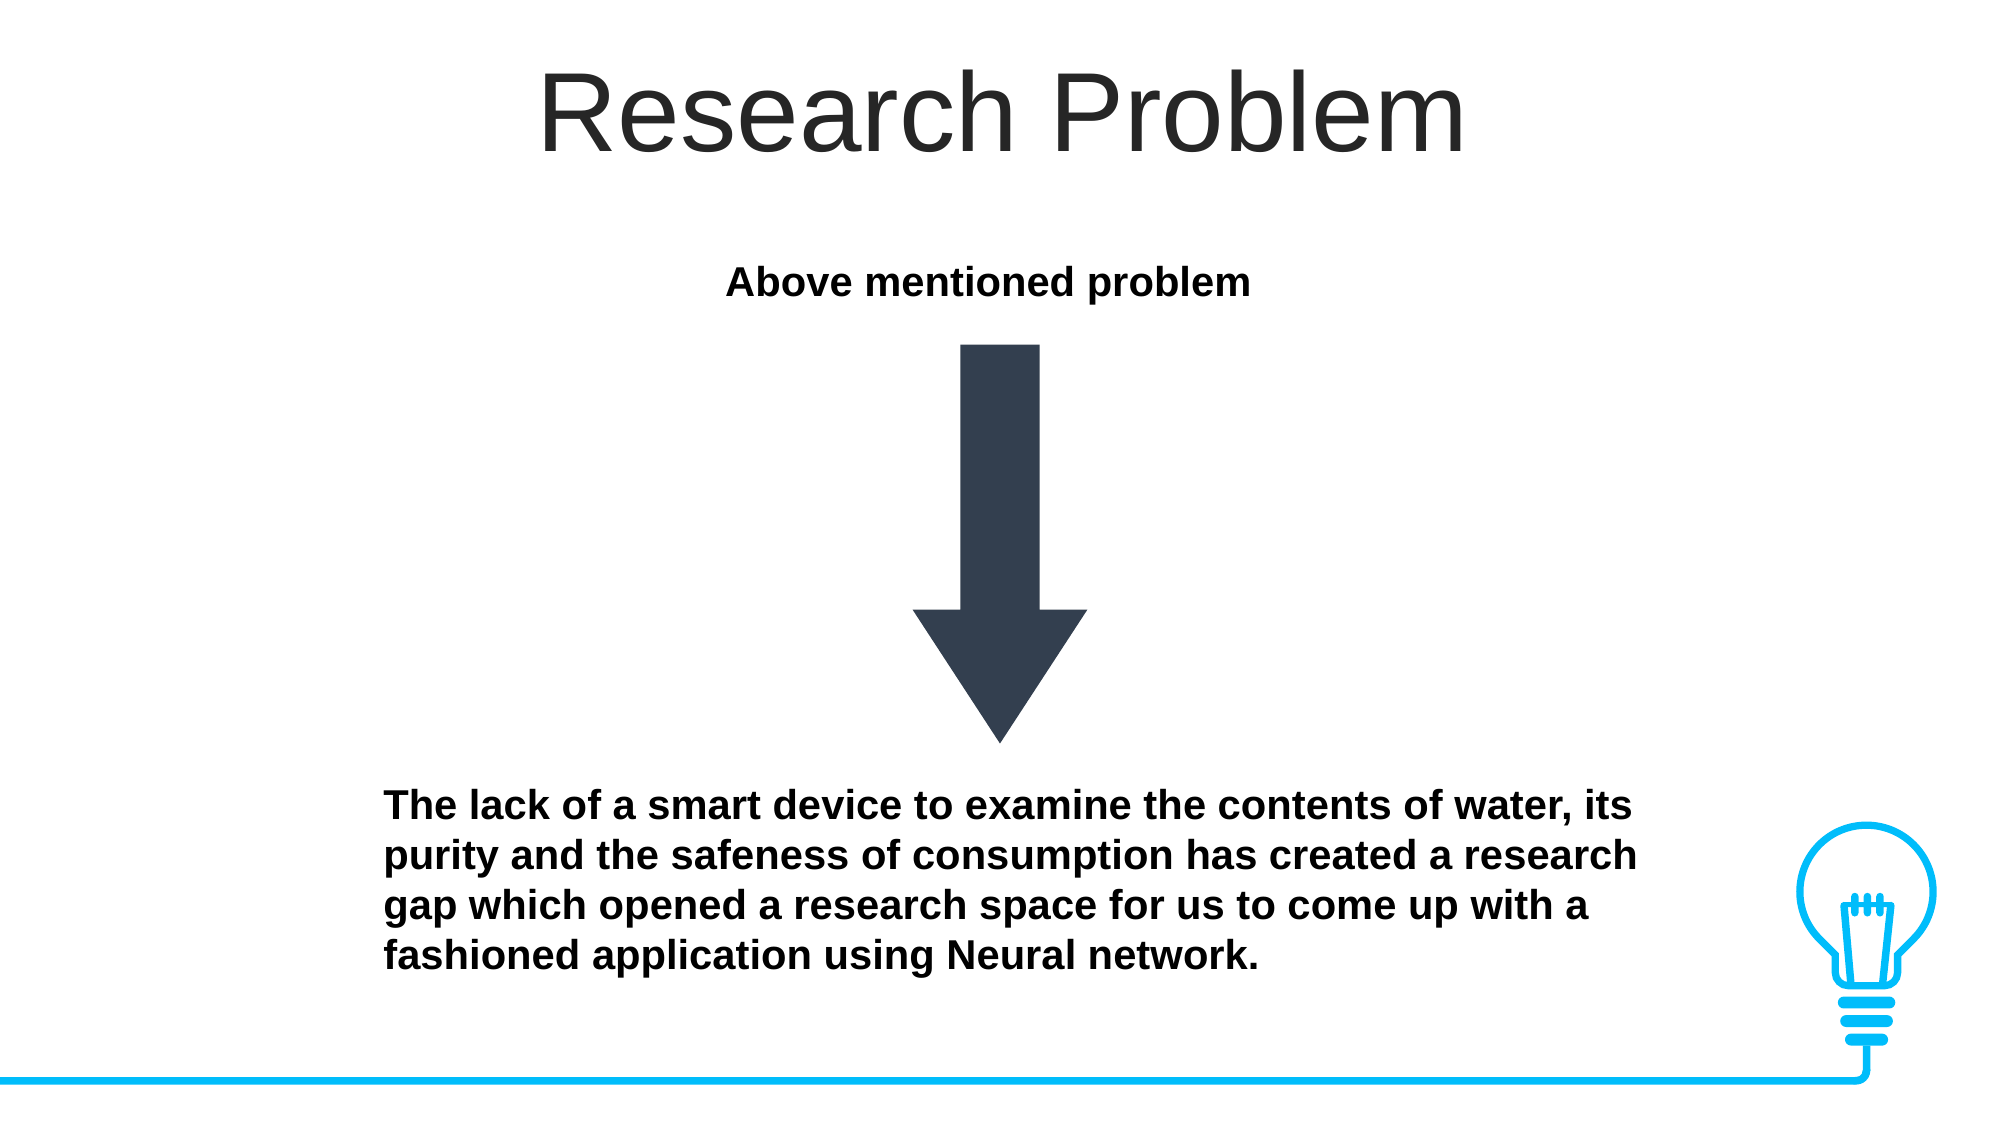

Research Problem
Above mentioned problem

The lack of a smart device to examine the contents of water, its purity and the safeness of consumption has created a research gap which opened a research space for us to come up with a fashioned application using Neural network.